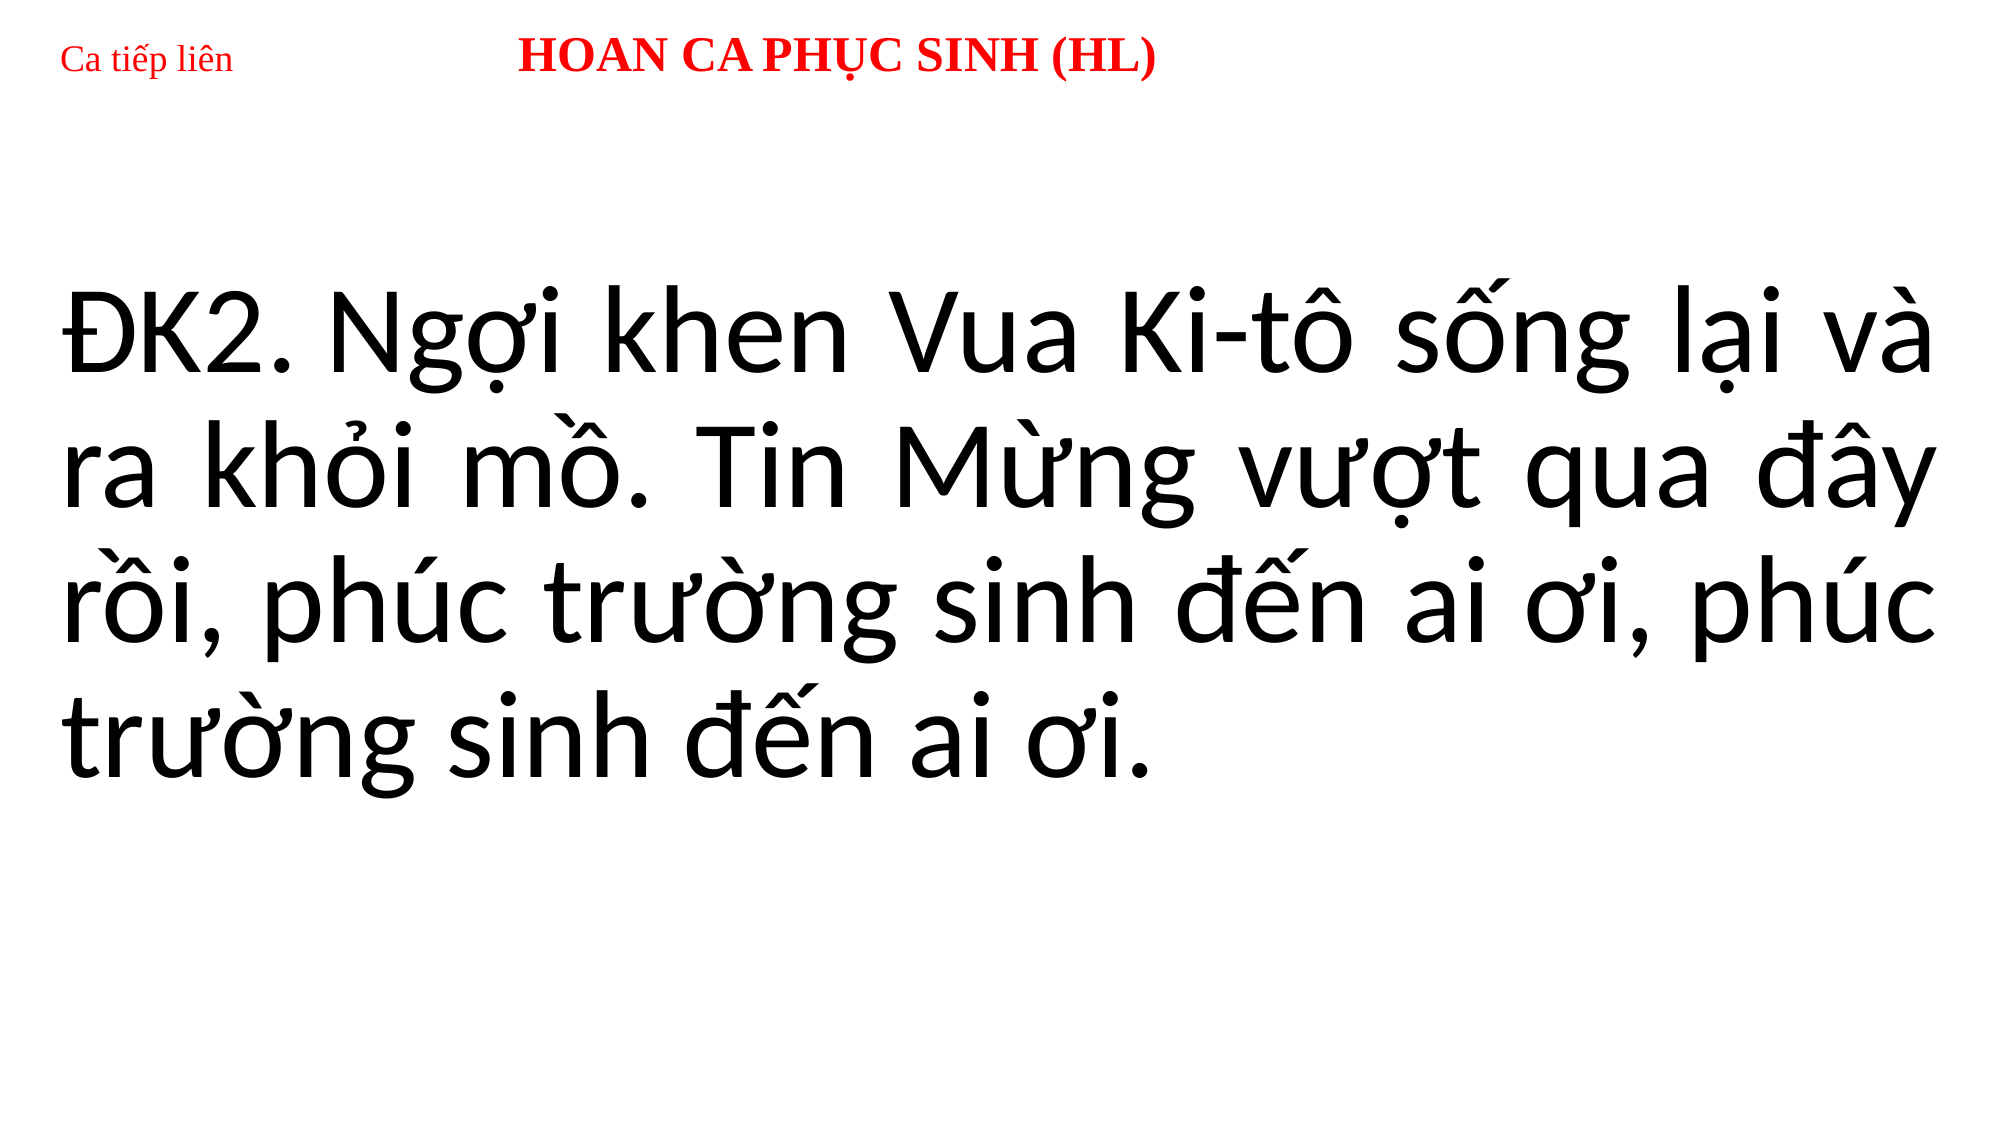

# Ca tiếp liên                              HOAN CA PHỤC SINH (HL)
ĐK2. Ngợi khen Vua Ki-tô sống lại và ra khỏi mồ. Tin Mừng vượt qua đây rồi, phúc trường sinh đến ai ơi, phúc trường sinh đến ai ơi.